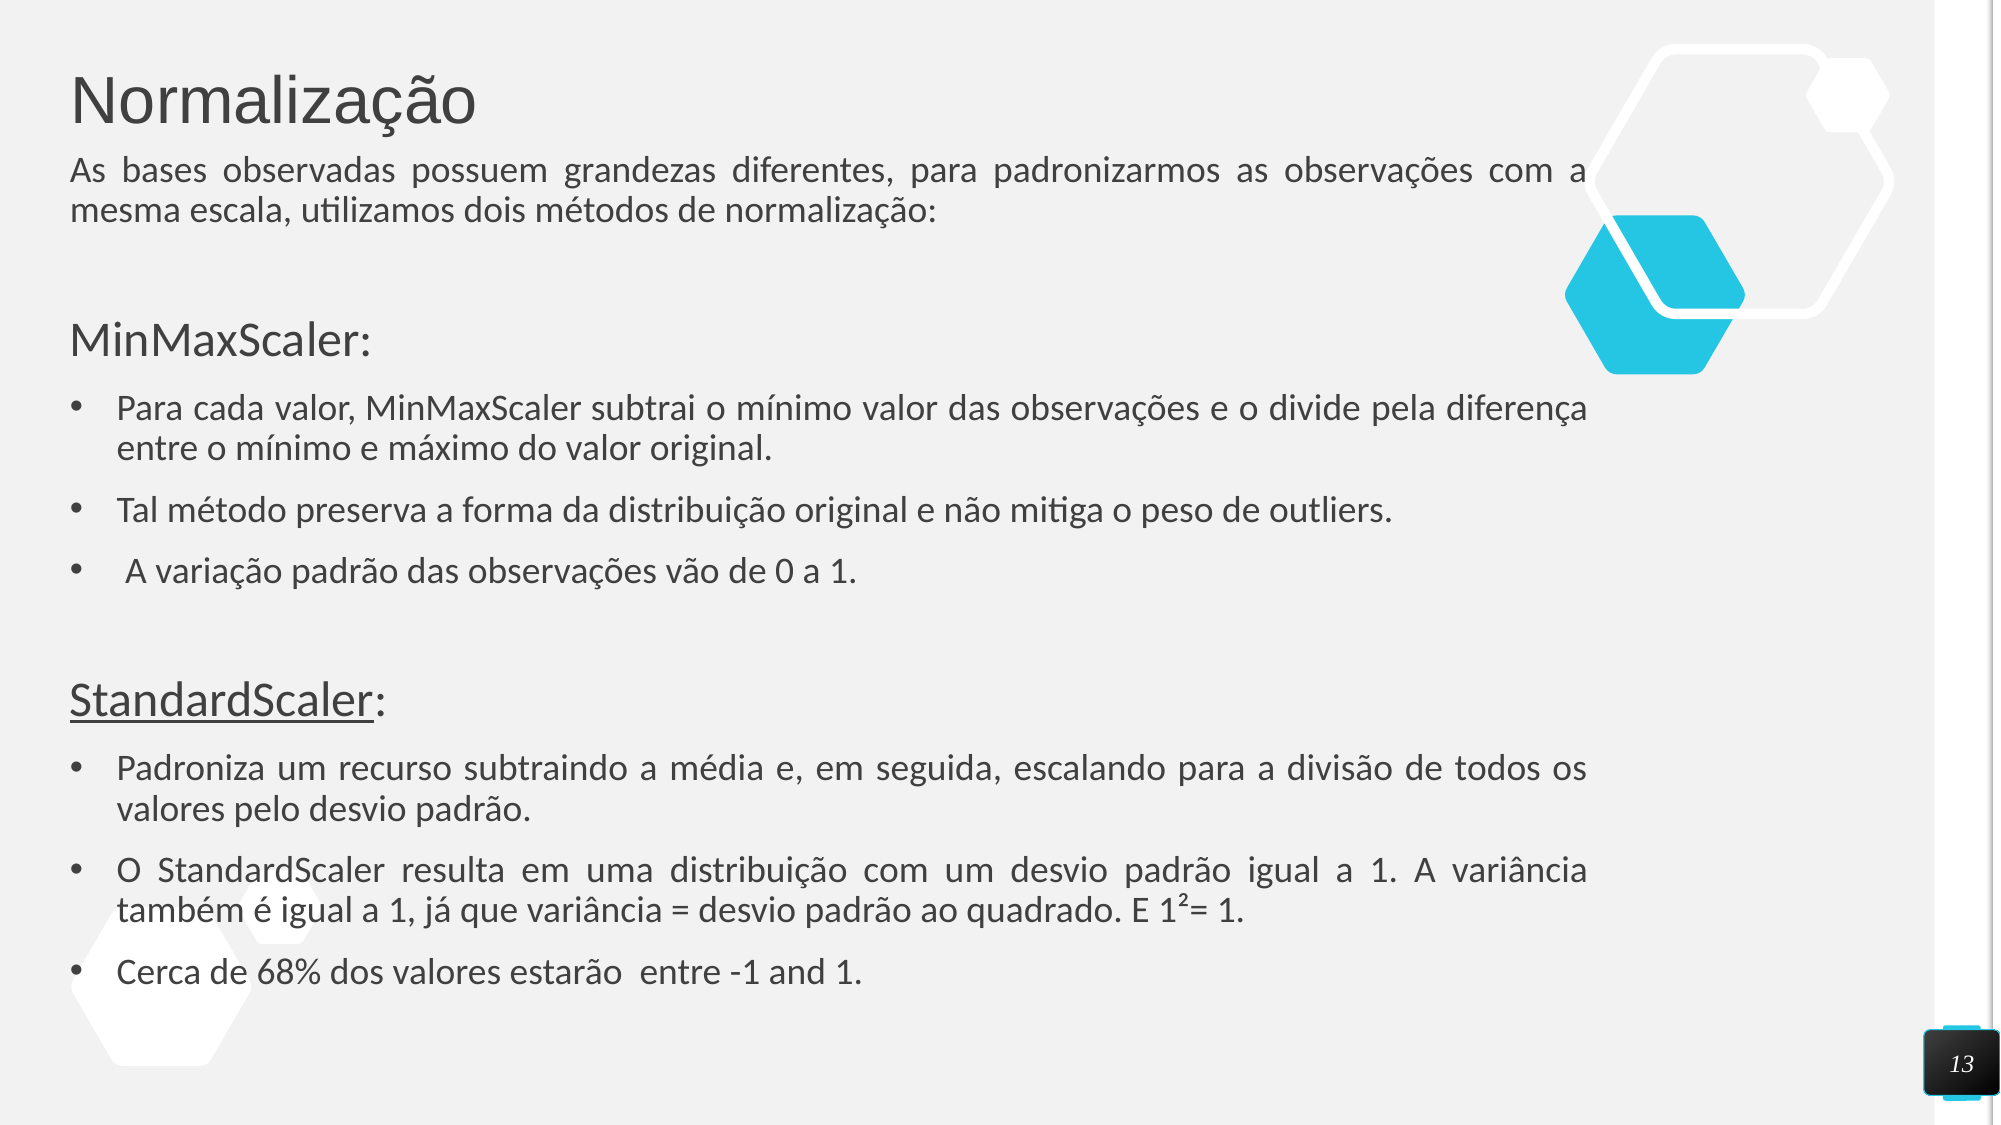

# Normalização
As bases observadas possuem grandezas diferentes, para padronizarmos as observações com a mesma escala, utilizamos dois métodos de normalização:

MinMaxScaler:
Para cada valor, MinMaxScaler subtrai o mínimo valor das observações e o divide pela diferença entre o mínimo e máximo do valor original.
Tal método preserva a forma da distribuição original e não mitiga o peso de outliers.
 A variação padrão das observações vão de 0 a 1.

StandardScaler:
Padroniza um recurso subtraindo a média e, em seguida, escalando para a divisão de todos os valores pelo desvio padrão.
O StandardScaler resulta em uma distribuição com um desvio padrão igual a 1. A variância também é igual a 1, já que variância = desvio padrão ao quadrado. E 1²= 1.
Cerca de 68% dos valores estarão  entre -1 and 1.

13